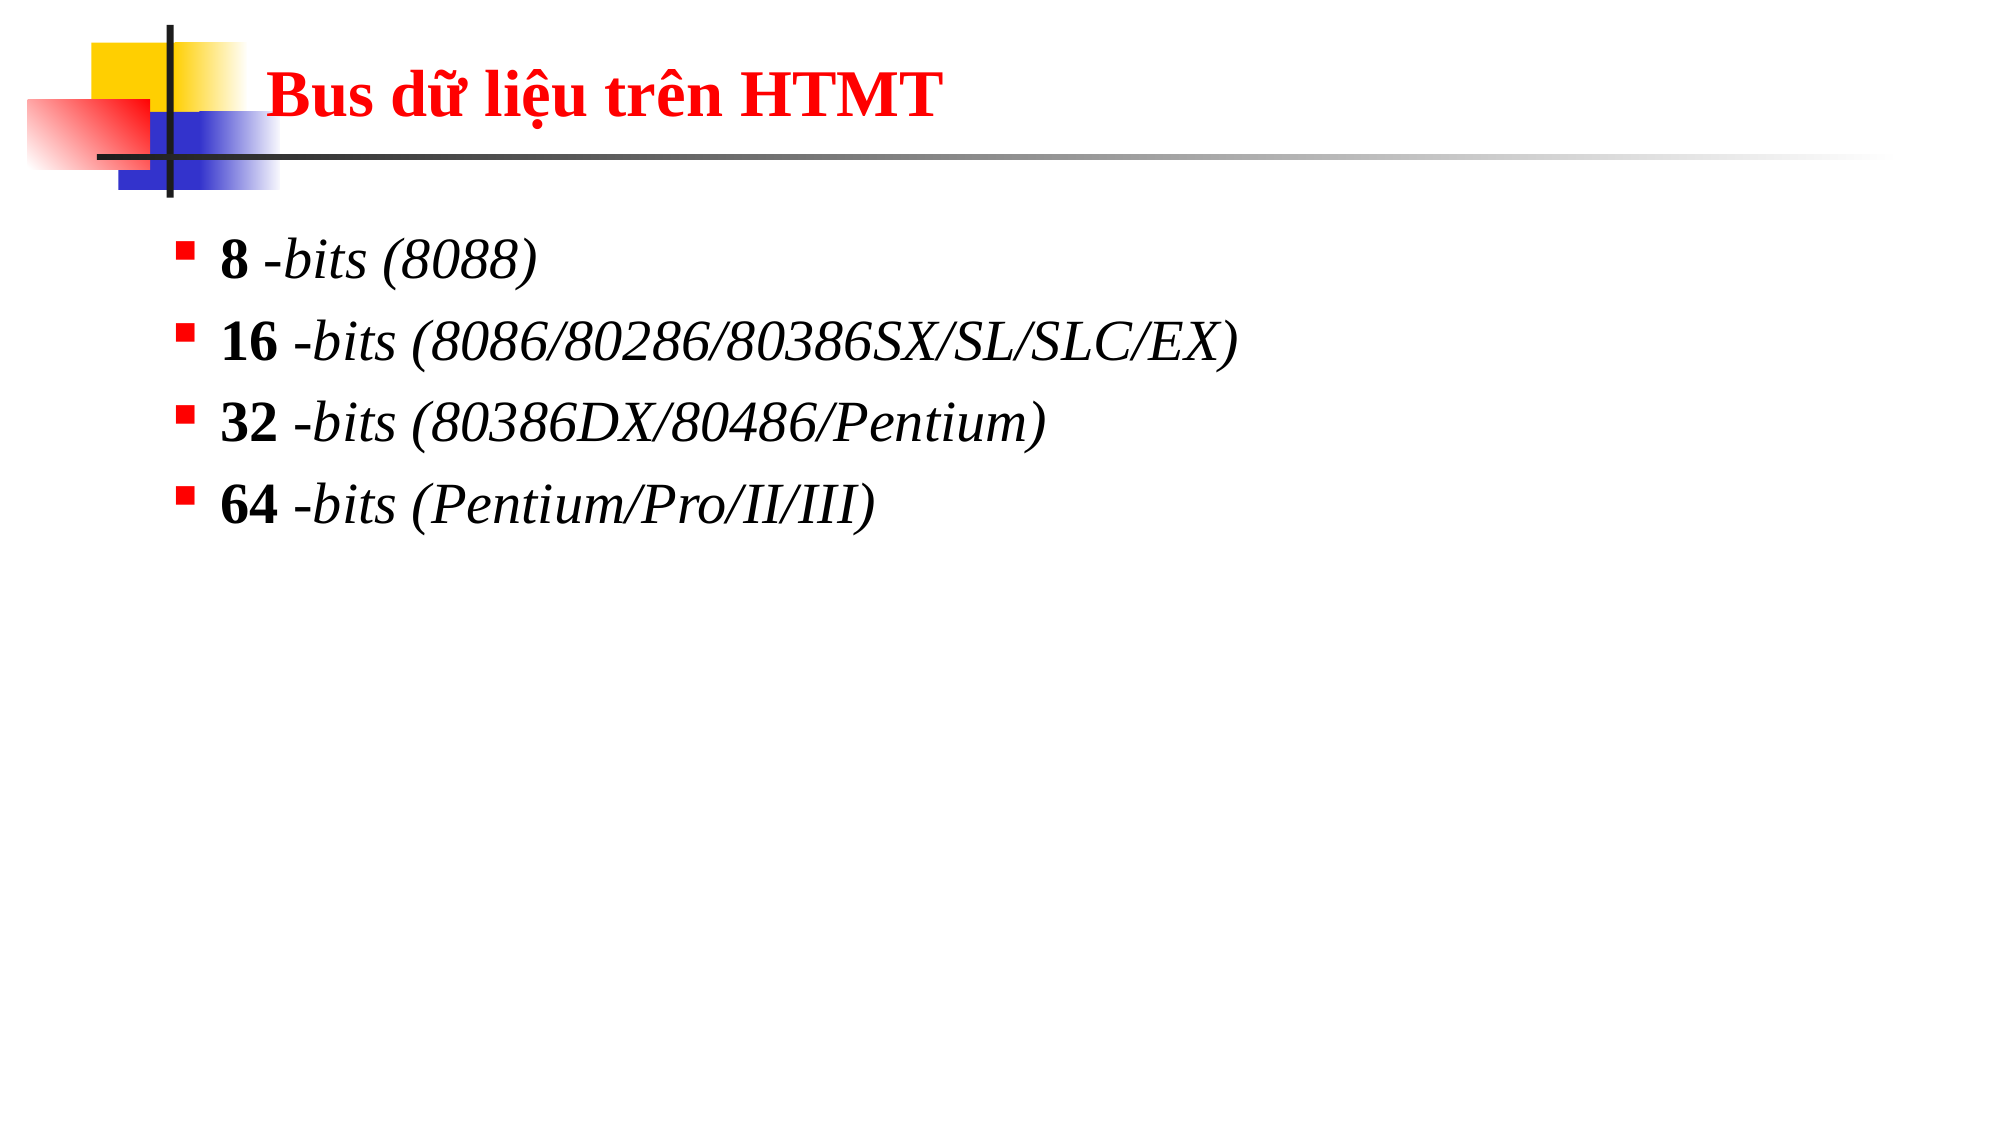

# Bus dữ liệu trên HTMT
8 -bits (8088)
16 -bits (8086/80286/80386SX/SL/SLC/EX)
32 -bits (80386DX/80486/Pentium)
64 -bits (Pentium/Pro/II/III)